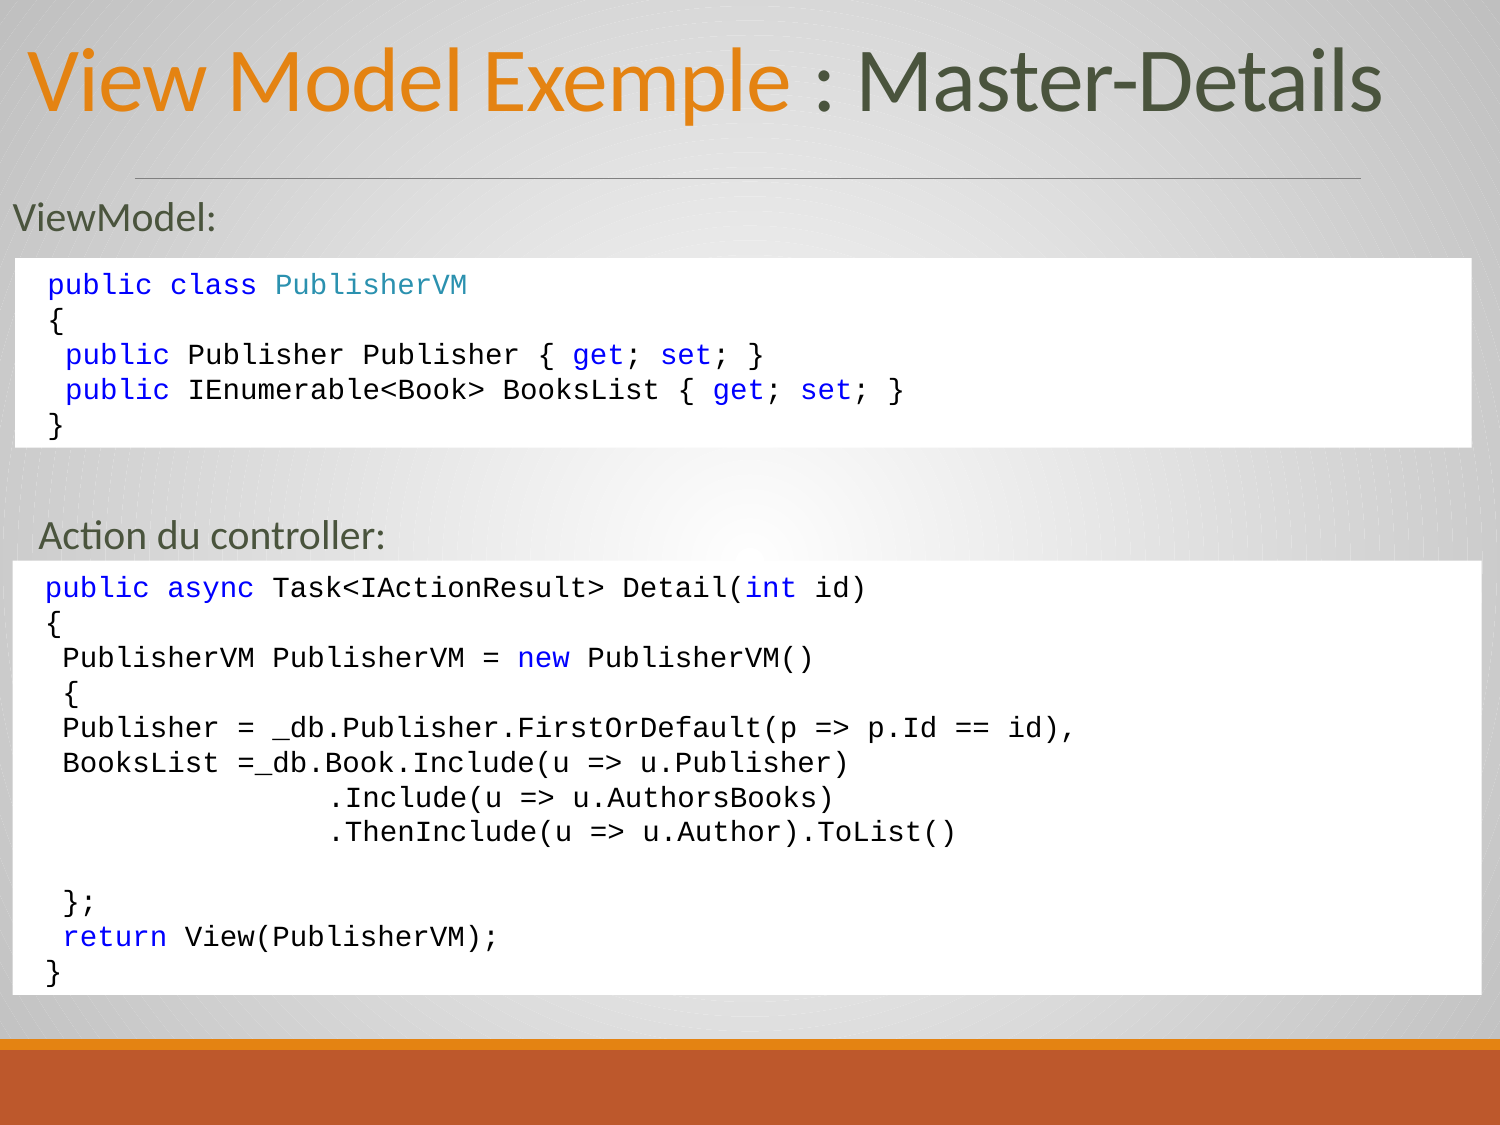

_db.Book.Include(u => u.Publisher)                                 .Include(u => u.AuthorsBooks).ThenInclude(u => u.Author).ToList()
# View Model Exemple : Master-Details
ViewModel:

 public class PublisherVM
 {
  public Publisher Publisher { get; set; }
  public IEnumerable<Book> BooksList { get; set; }
 }
 Action du controller:

 public async Task<IActionResult> Detail(int id)
 {
  PublisherVM PublisherVM = new PublisherVM()
  {
  Publisher = _db.Publisher.FirstOrDefault(p => p.Id == id),
  BooksList =_db.Book.Include(u => u.Publisher)
		.Include(u => u.AuthorsBooks)
		.ThenInclude(u => u.Author).ToList()

  };
  return View(PublisherVM);
 }